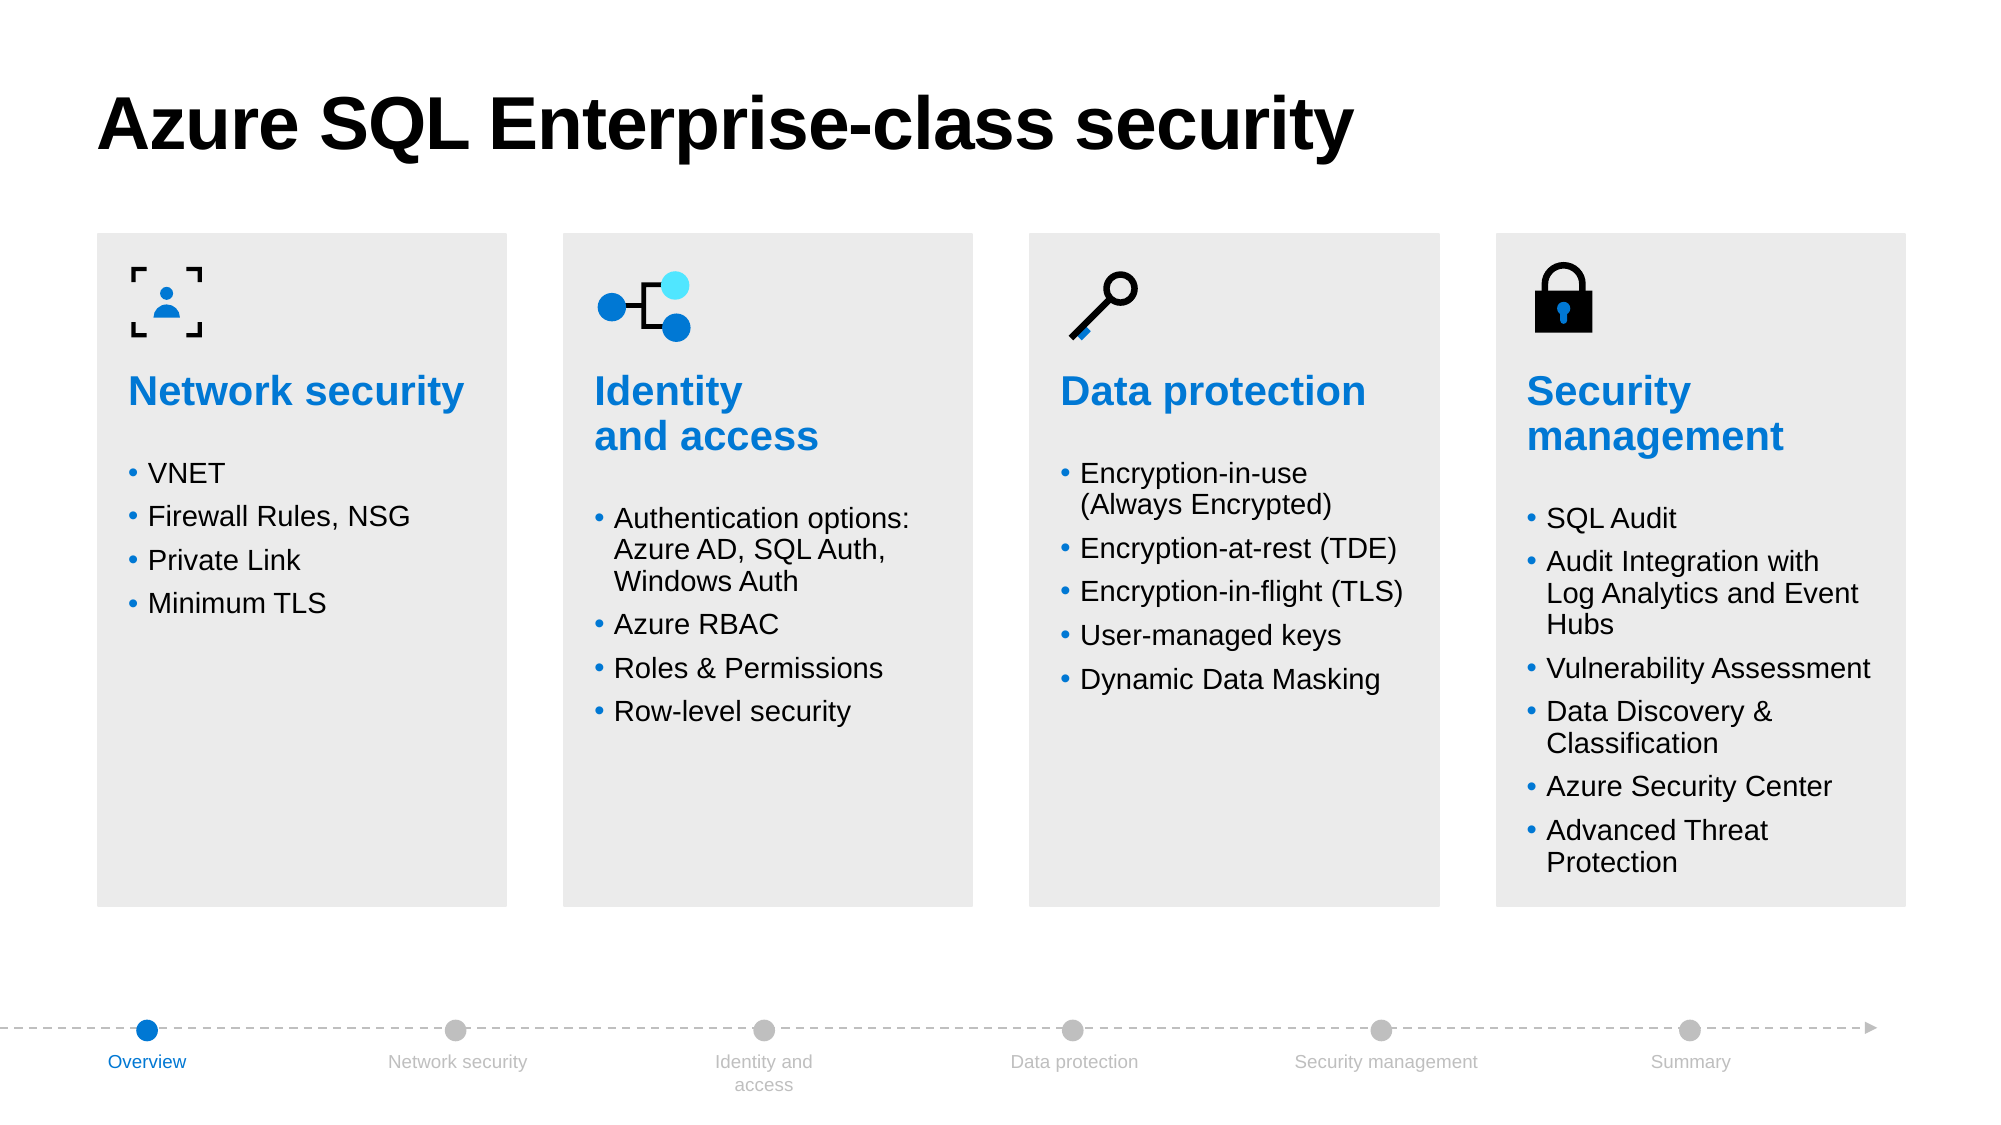

# Azure SQL Enterprise-class security
Network security

VNET
Firewall Rules, NSG
Private Link
Minimum TLS

Identity
and access

Authentication options: Azure AD, SQL Auth, Windows Auth
Azure RBAC
Roles & Permissions
Row-level security

Data protection

Encryption-in-use (Always Encrypted)
Encryption-at-rest (TDE)
Encryption-in-flight (TLS)
User-managed keys
Dynamic Data Masking
Security management

SQL Audit
Audit Integration with Log Analytics and Event Hubs
Vulnerability Assessment
Data Discovery & Classification
Azure Security Center
Advanced Threat Protection

Network security
Identity and access
Data protection
Security management
Summary
Overview